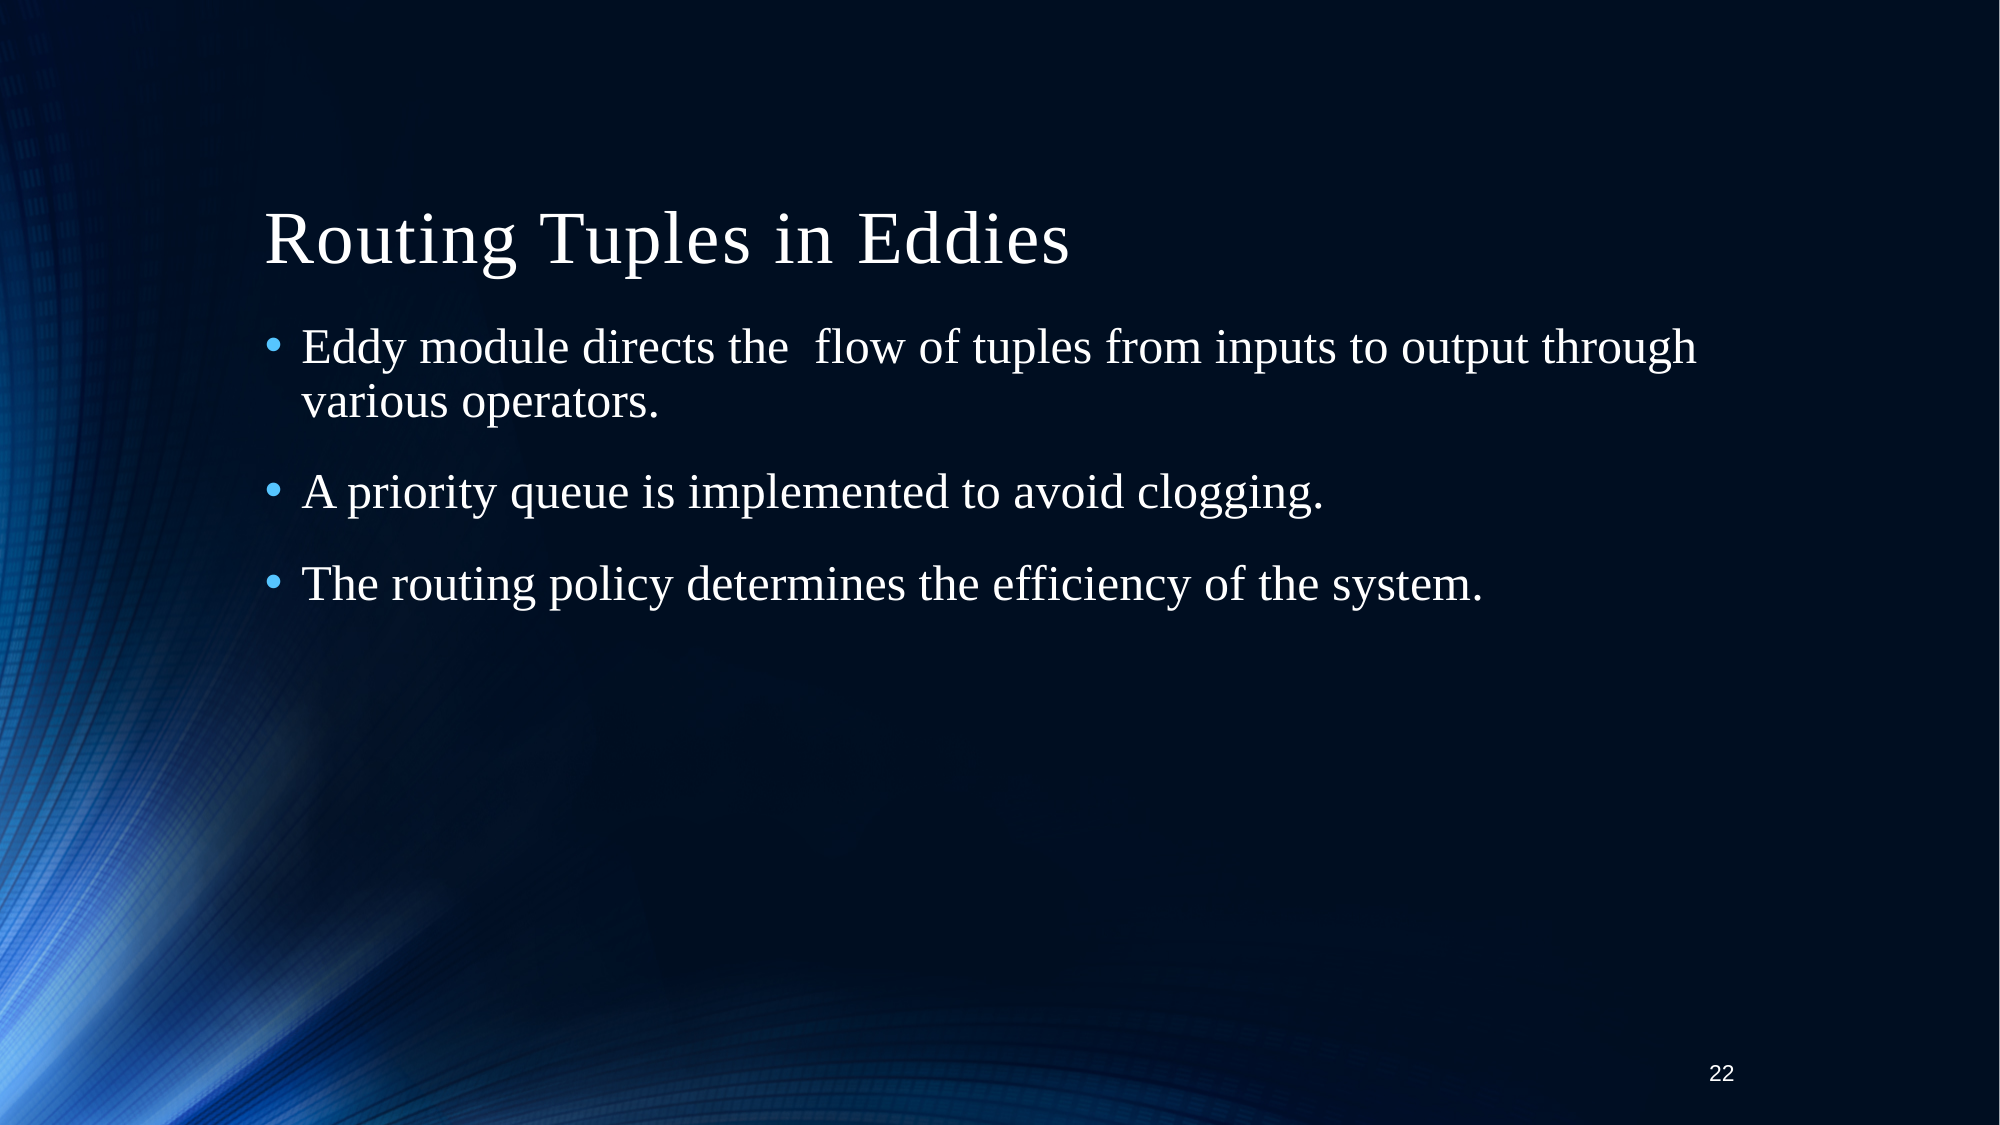

# Routing Tuples in Eddies
Eddy module directs the  flow of tuples from inputs to output through various operators.
A priority queue is implemented to avoid clogging.
The routing policy determines the efficiency of the system.
22